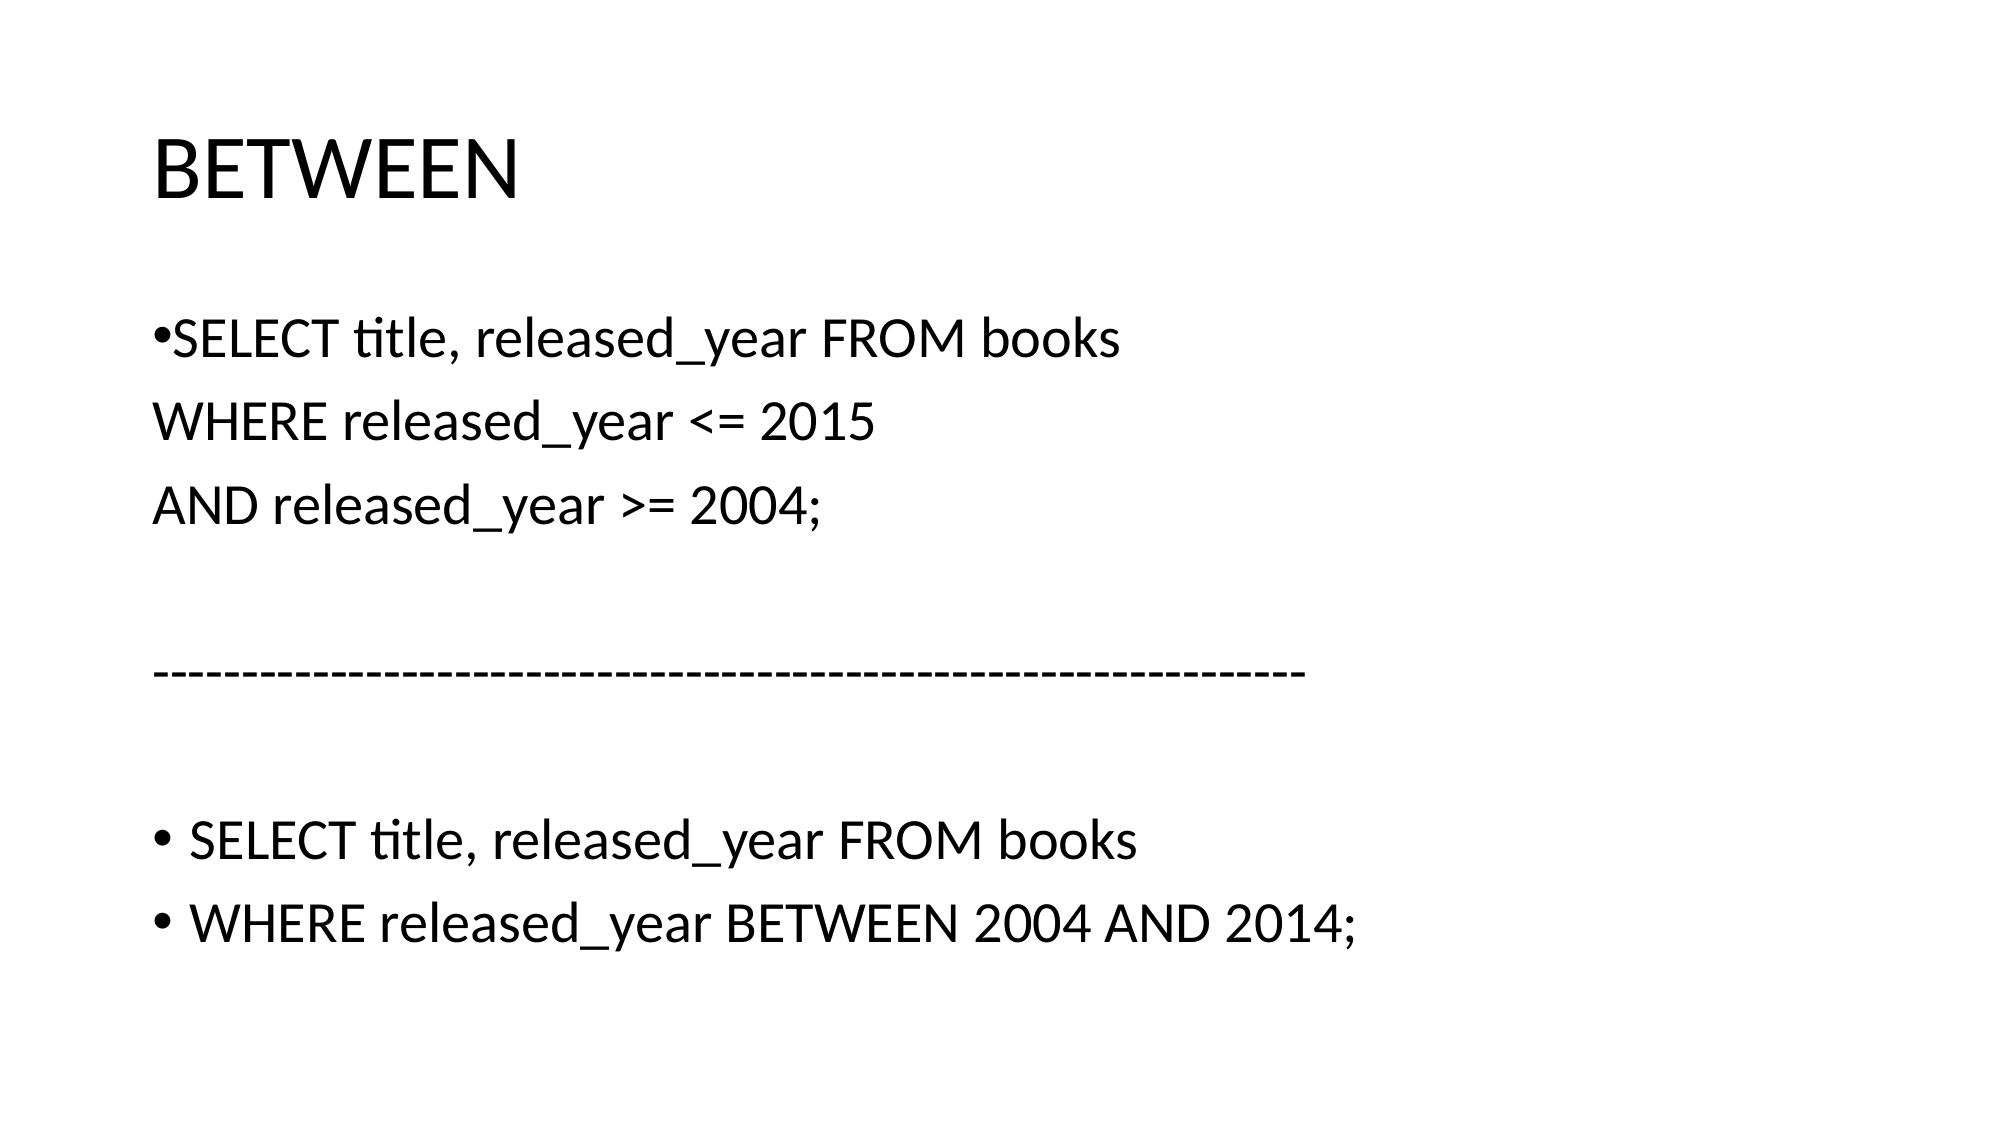

# BETWEEN
SELECT title, released_year FROM books
WHERE released_year <= 2015
AND released_year >= 2004;

-----------------------------------------------------------------

SELECT title, released_year FROM books
WHERE released_year BETWEEN 2004 AND 2014;